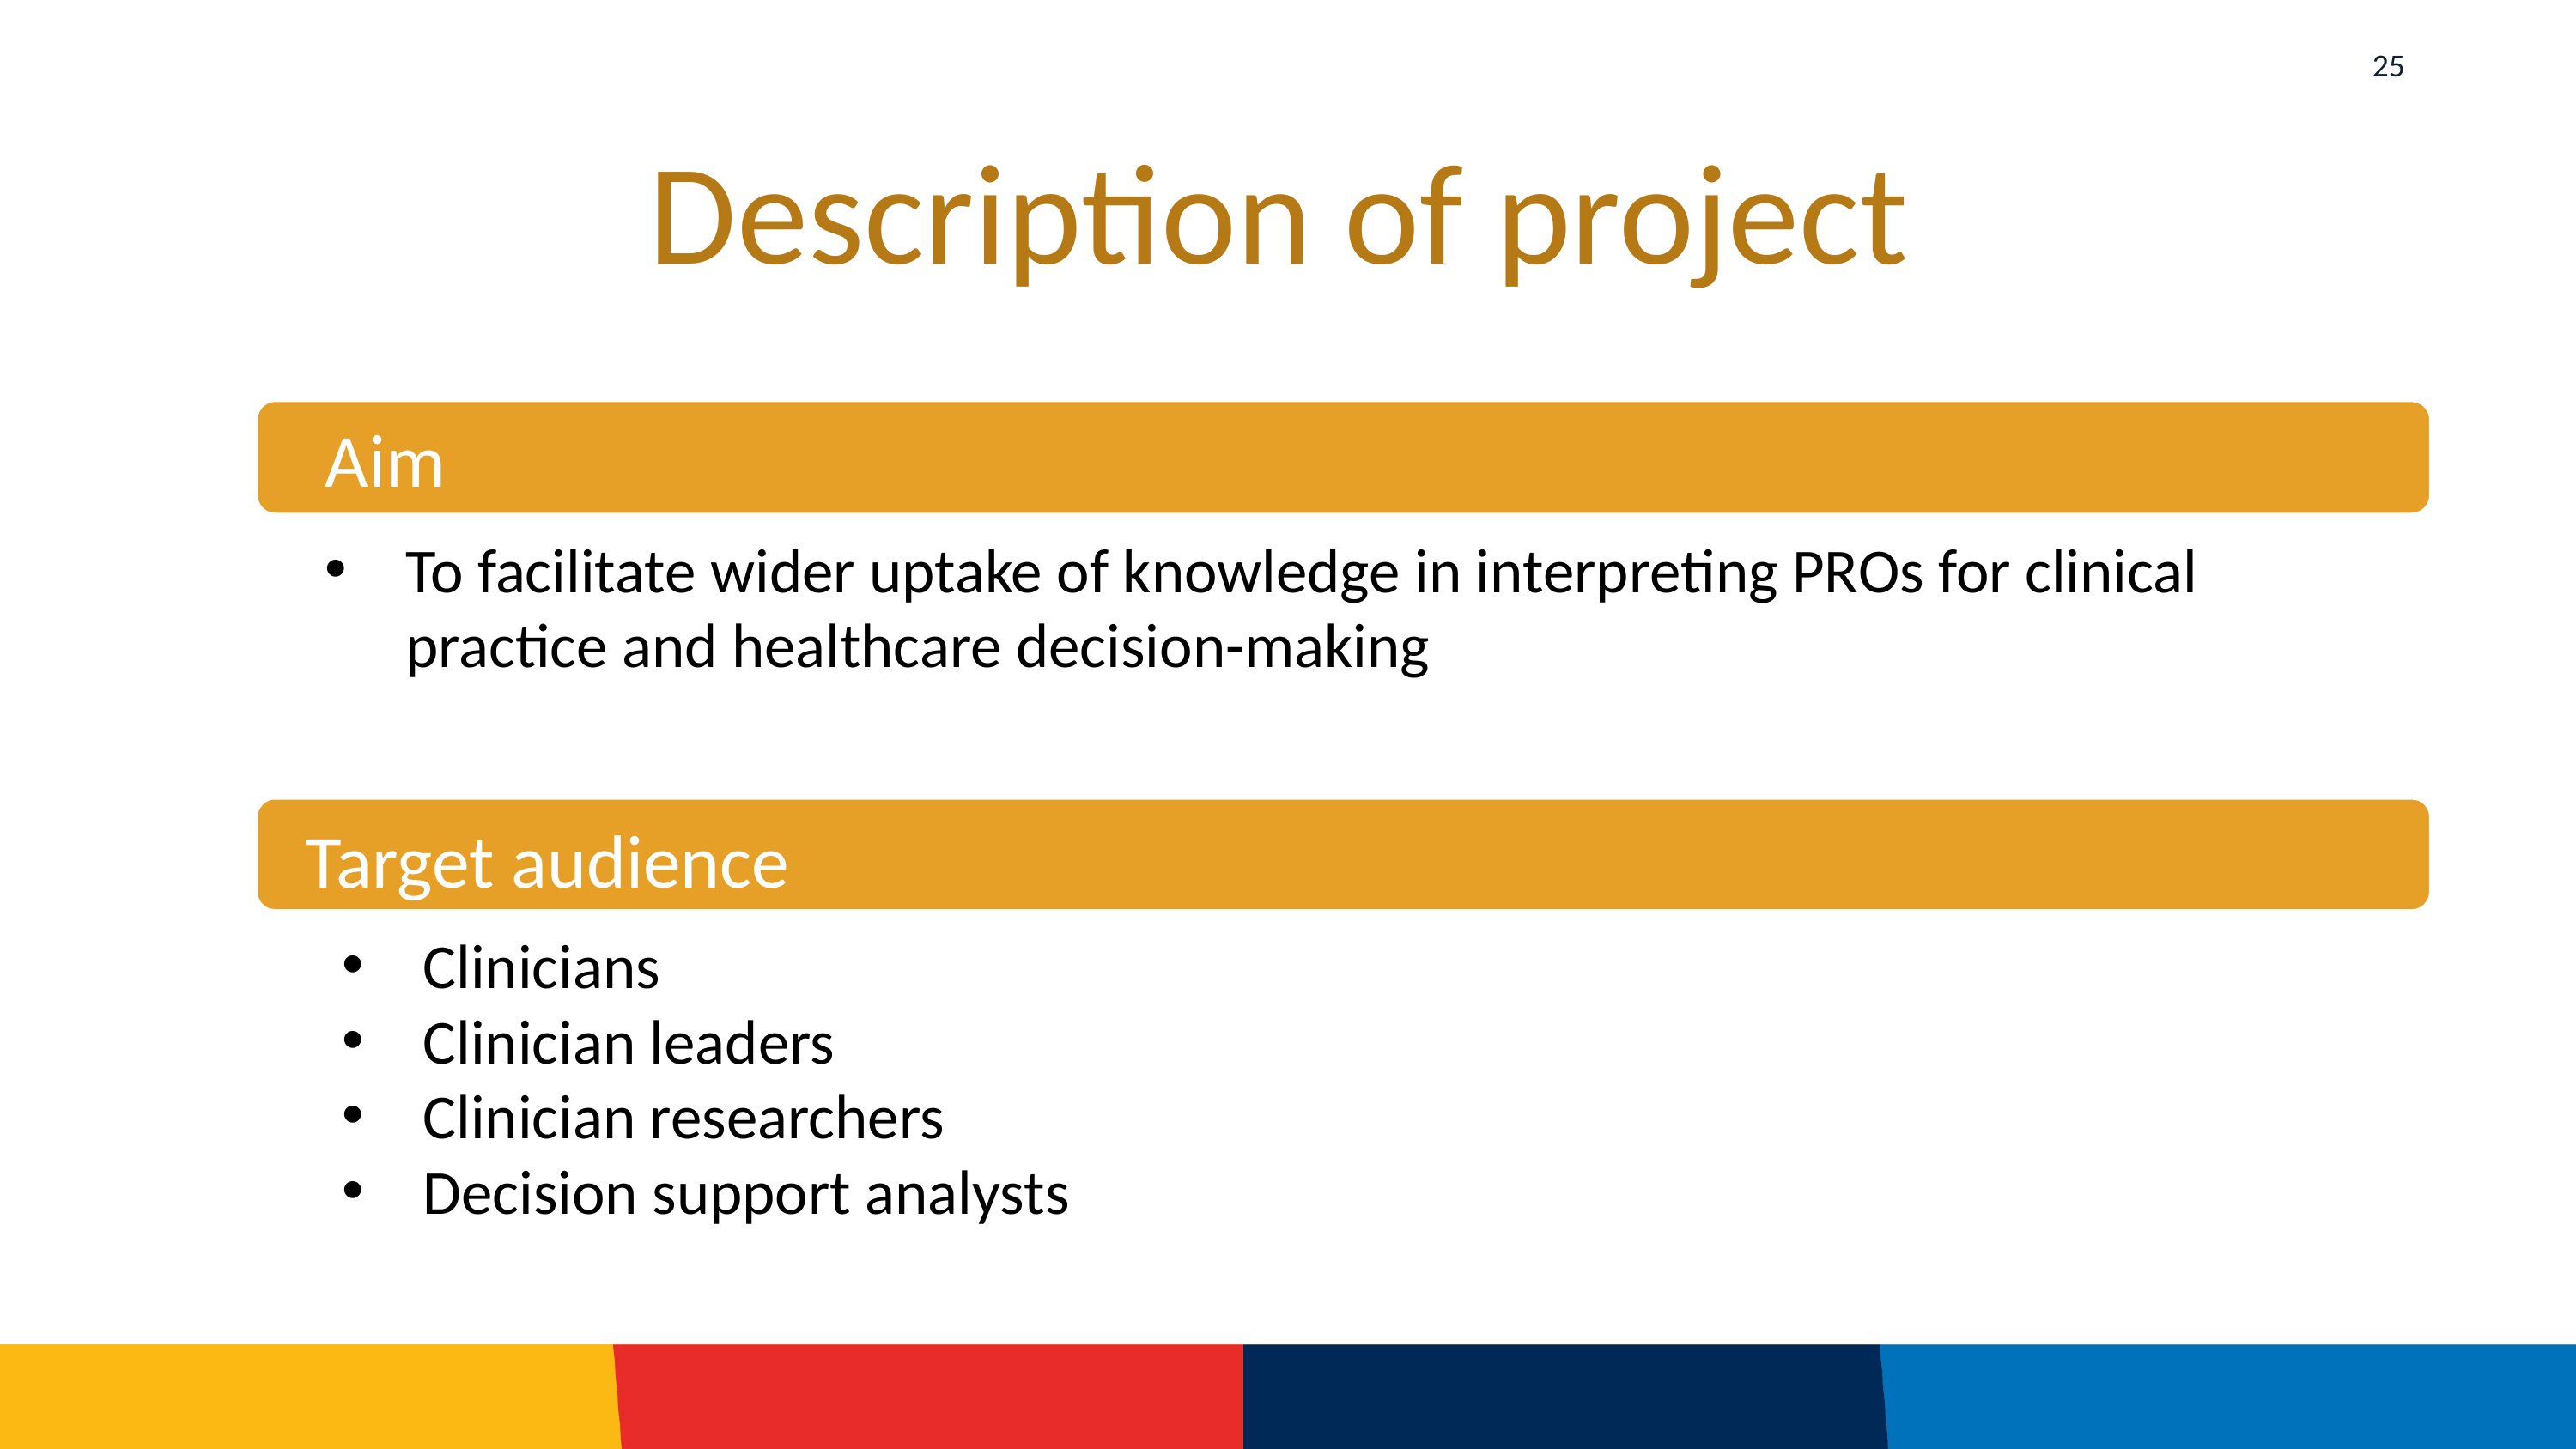

25
# Description of project

Aim
To facilitate wider uptake of knowledge in interpreting PROs for clinical practice and healthcare decision-making
Target audience
Clinicians
Clinician leaders
Clinician researchers
Decision support analysts